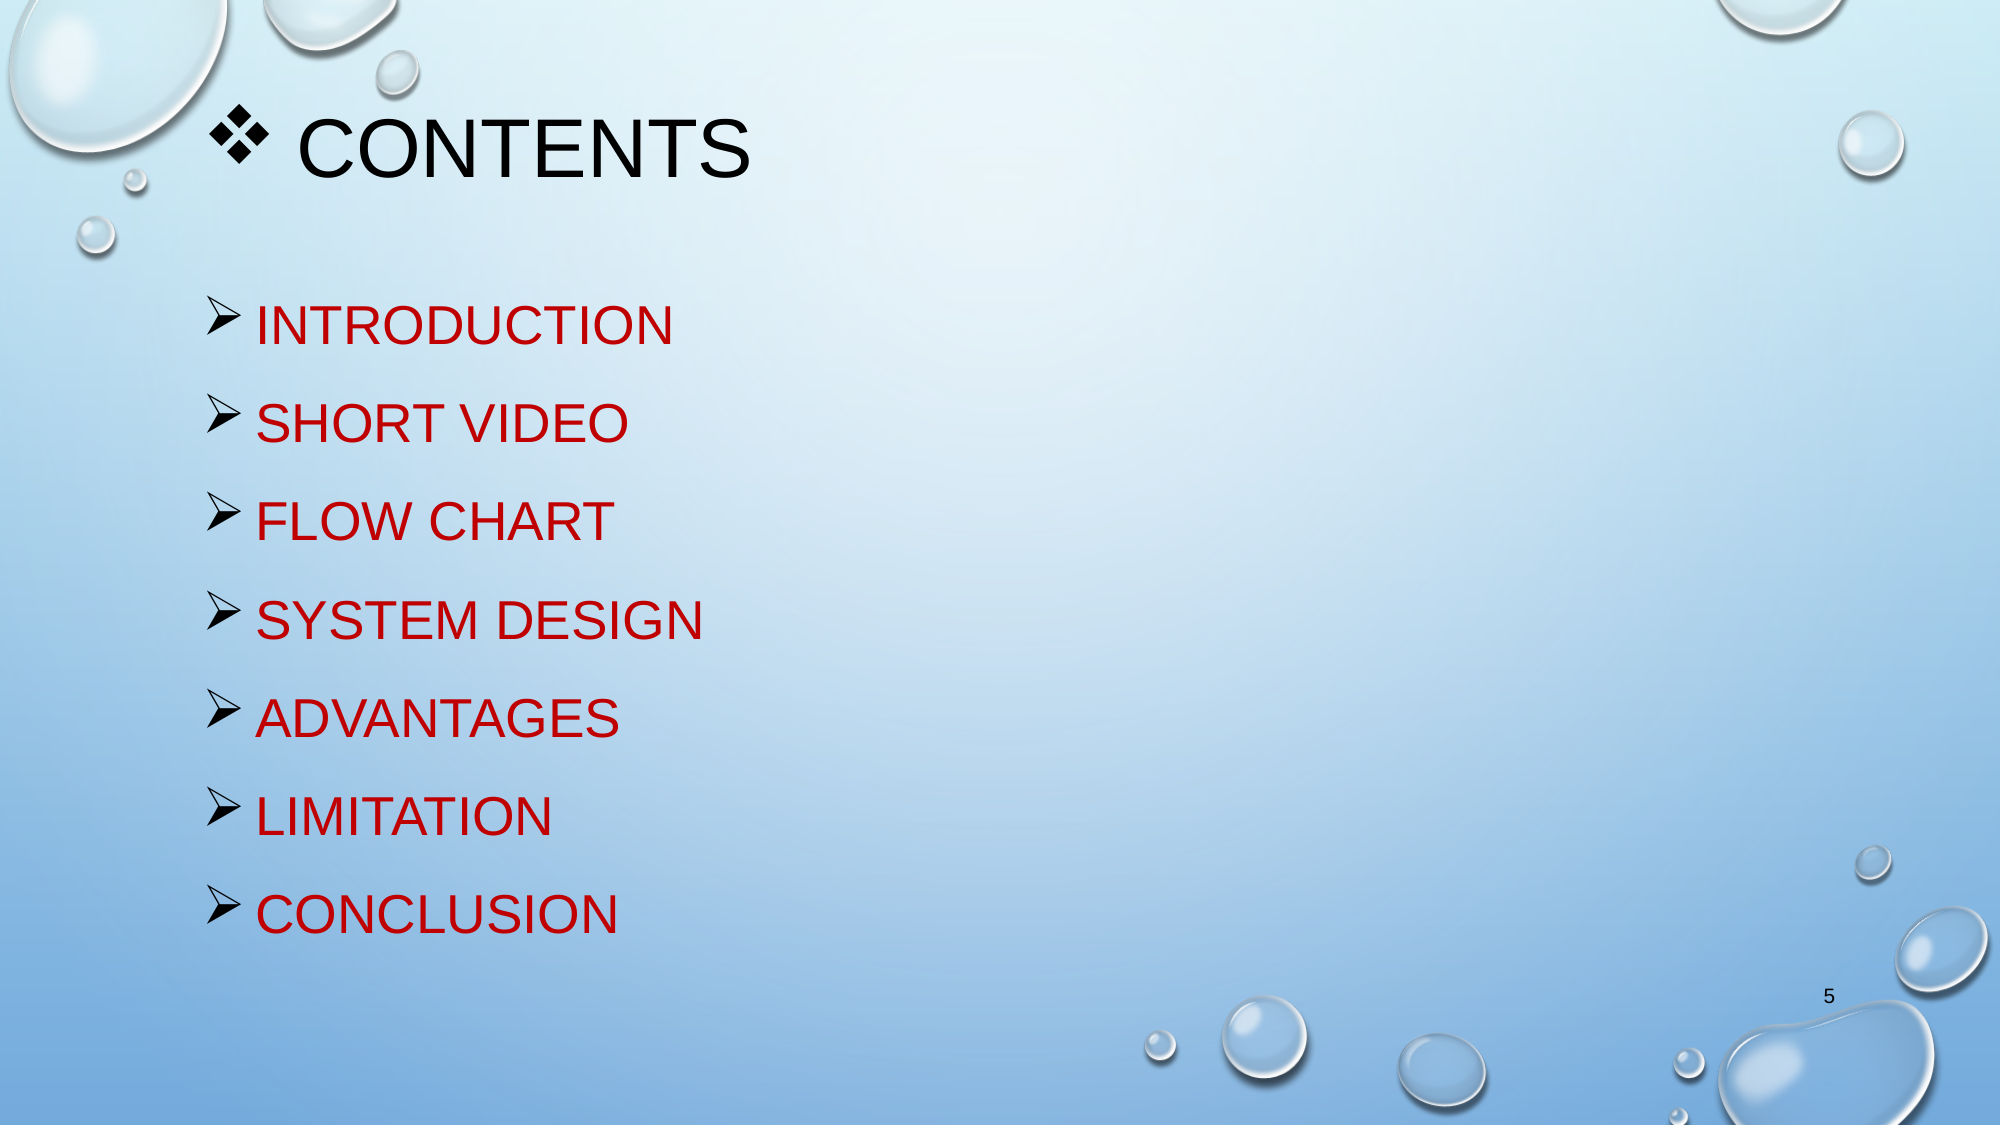

# Contents
Introduction
Short video
Flow chart
SYSTEM DESIGN
advantages
Limitation
Conclusion

5